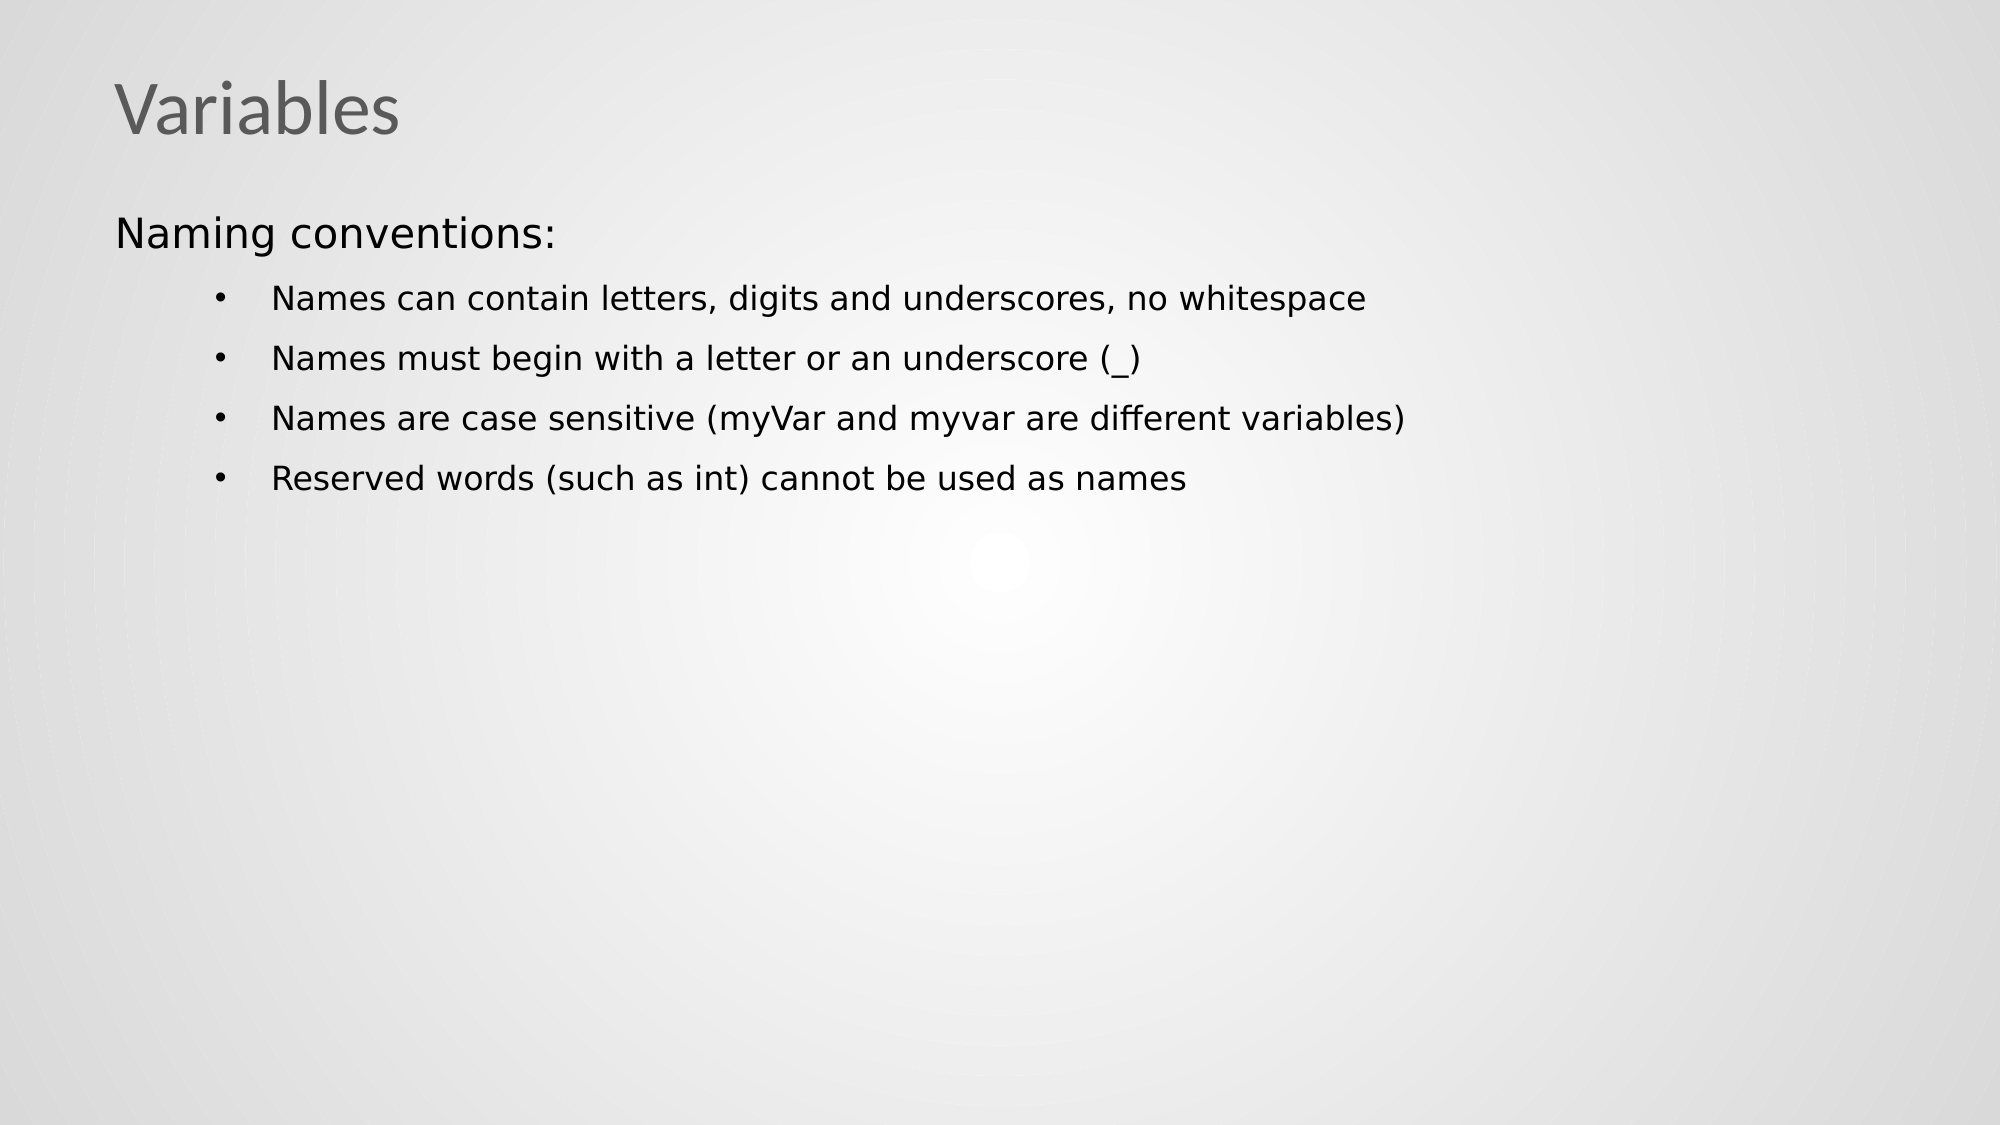

# Variables
Naming conventions:
Names can contain letters, digits and underscores, no whitespace
Names must begin with a letter or an underscore (_)
Names are case sensitive (myVar and myvar are different variables)
Reserved words (such as int) cannot be used as names